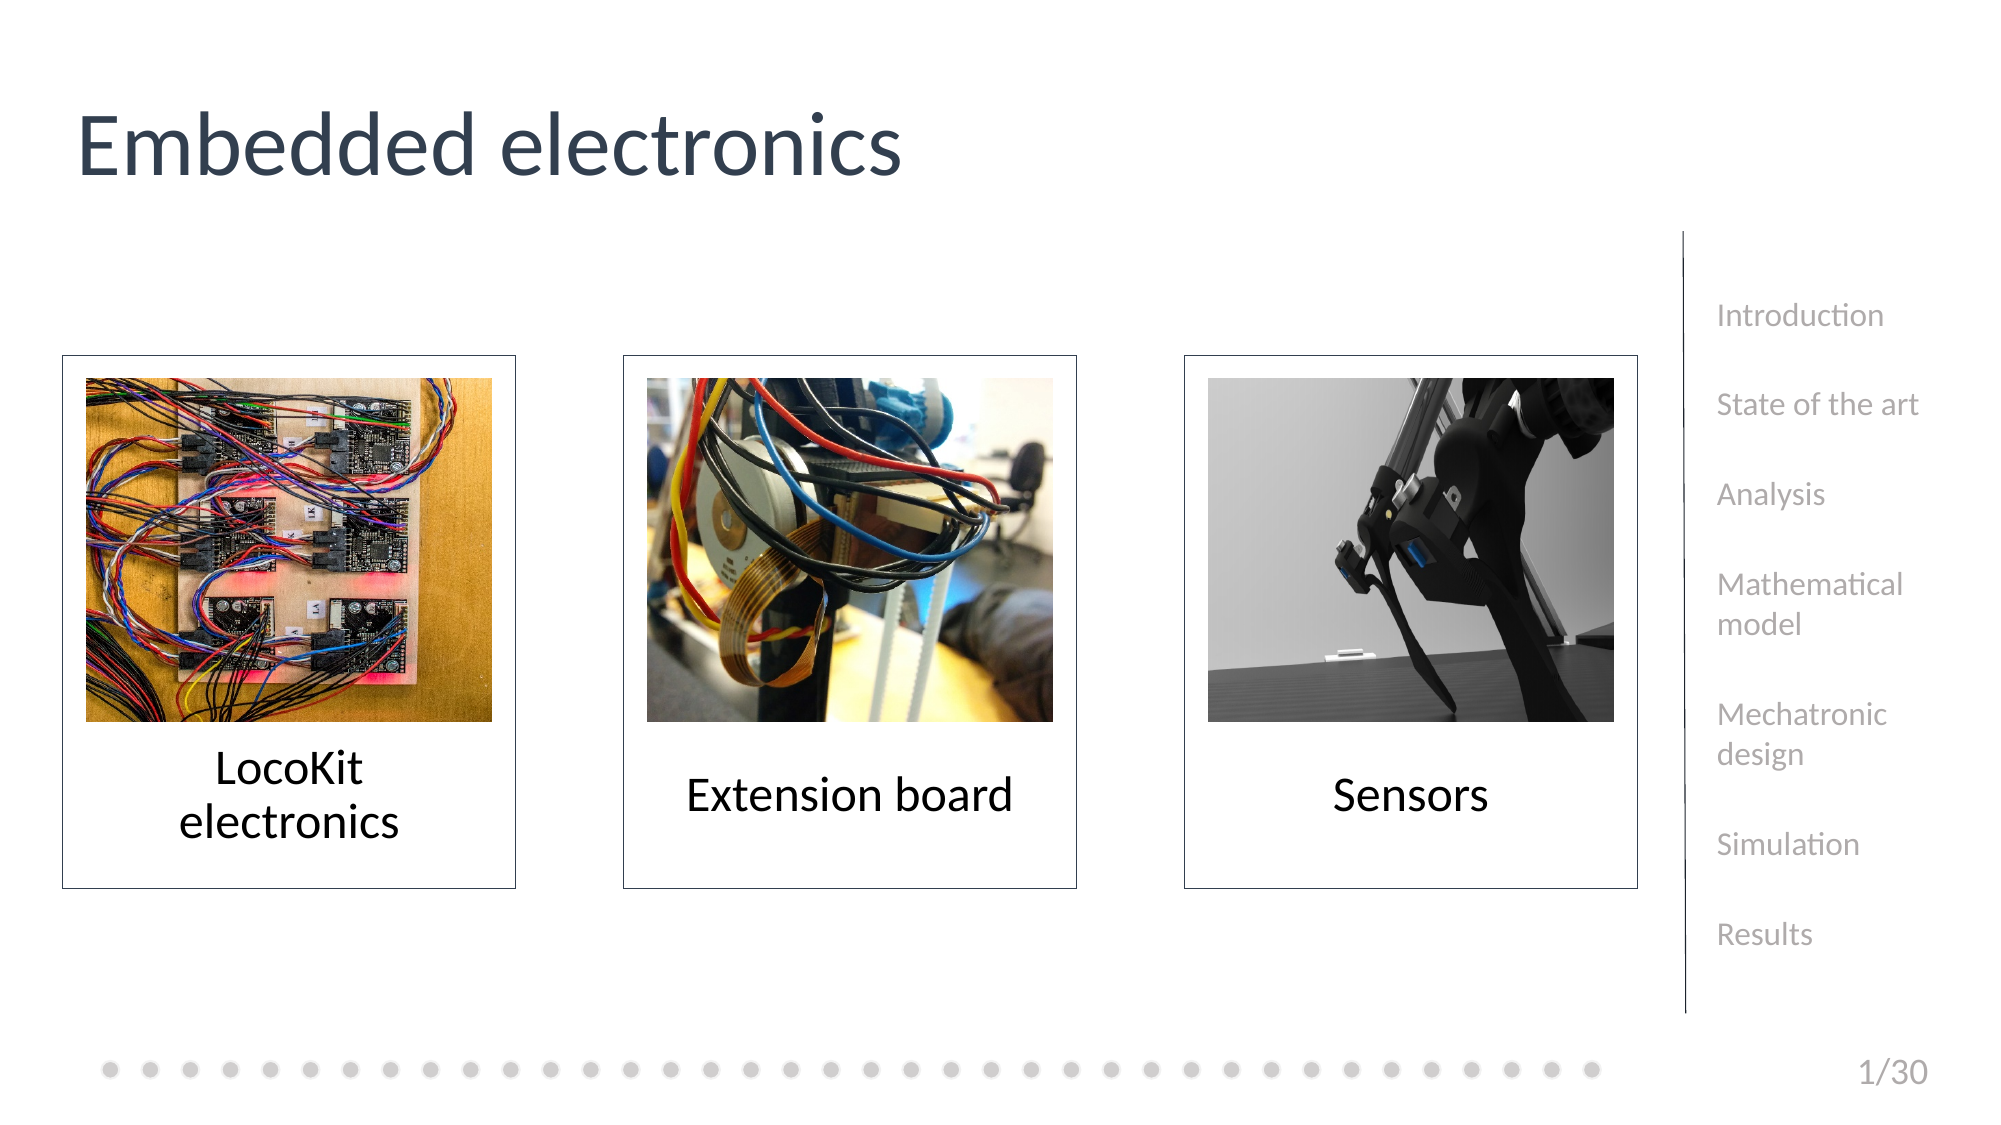

# Embedded electronics
LocoKit electronics
Extension board
Sensors
Introduction
State of the art
Analysis
Mathematical model
Mechatronic design
Simulation
Results
1/30